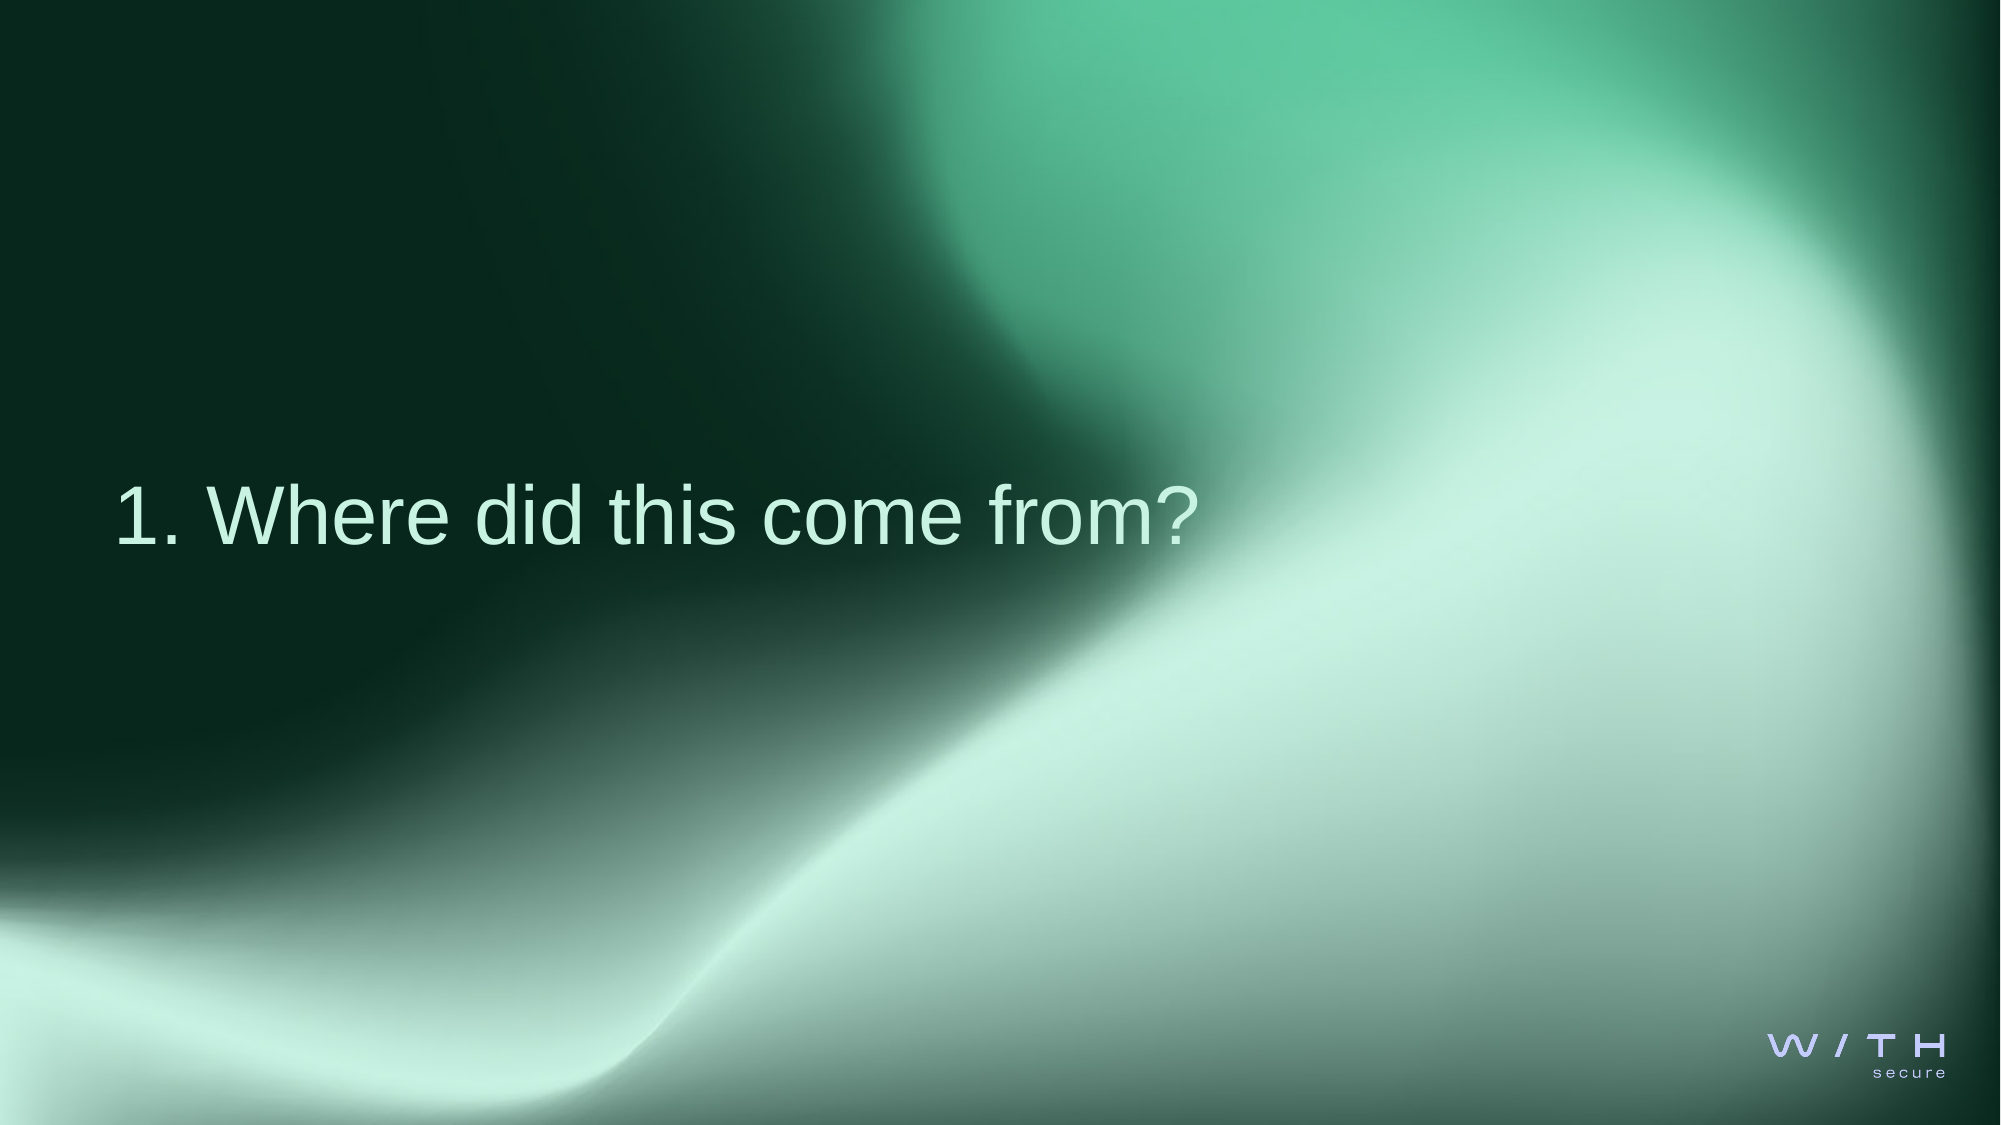

# 1. Where did this come from?